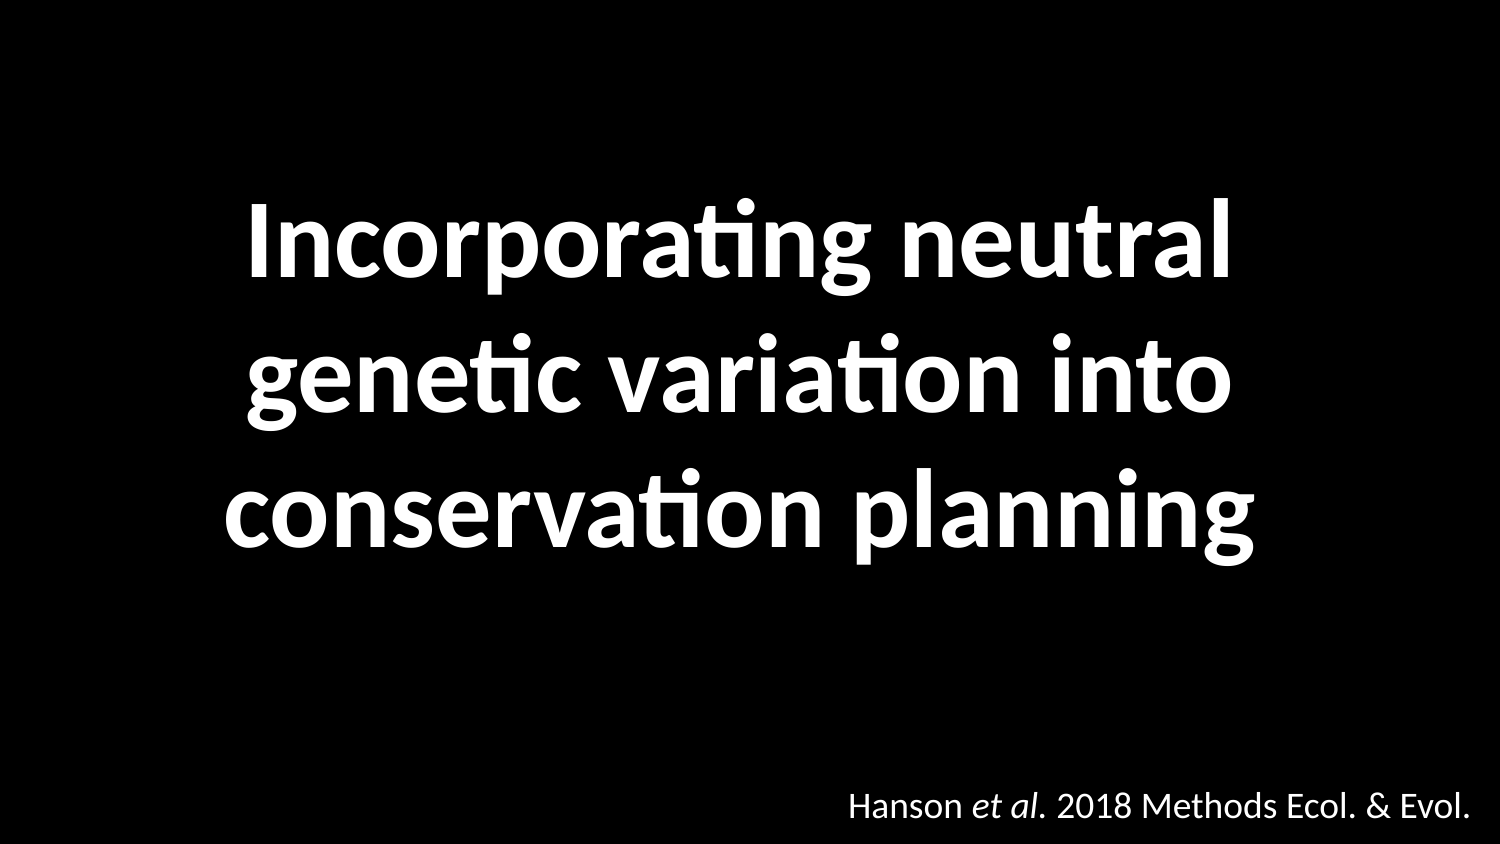

# Incorporating neutral genetic variation into conservation planning
 Hanson et al. 2018 Methods Ecol. & Evol.